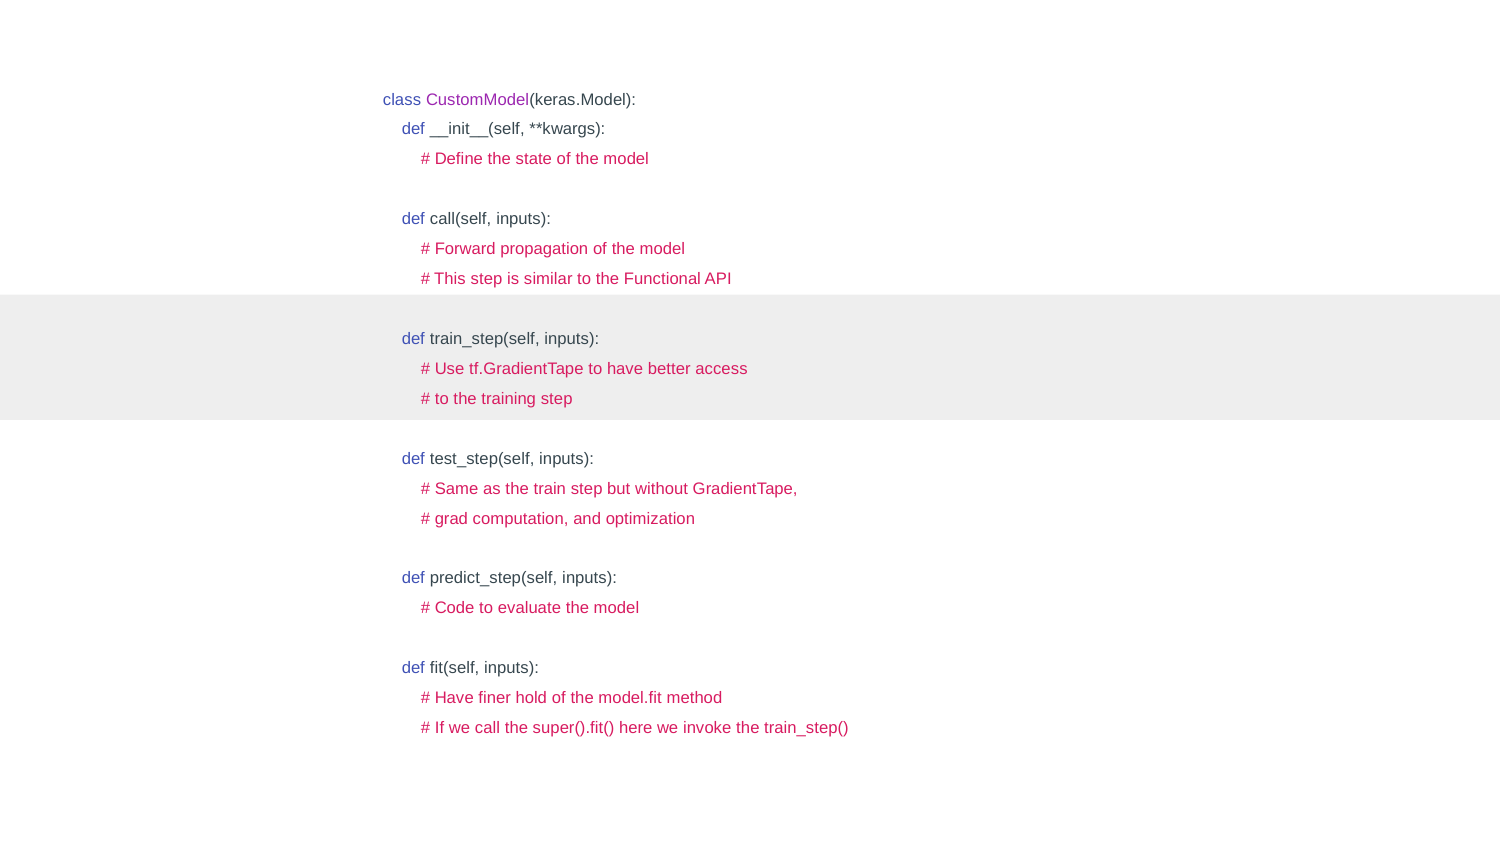

class CustomModel(keras.Model):
    def __init__(self, **kwargs):
        # Define the state of the model

    def call(self, inputs):
        # Forward propagation of the model
        # This step is similar to the Functional API

    def train_step(self, inputs):
        # Use tf.GradientTape to have better access
        # to the training step

    def test_step(self, inputs):
        # Same as the train step but without GradientTape,
        # grad computation, and optimization

    def predict_step(self, inputs):
        # Code to evaluate the model

    def fit(self, inputs):
        # Have finer hold of the model.fit method
        # If we call the super().fit() here we invoke the train_step()